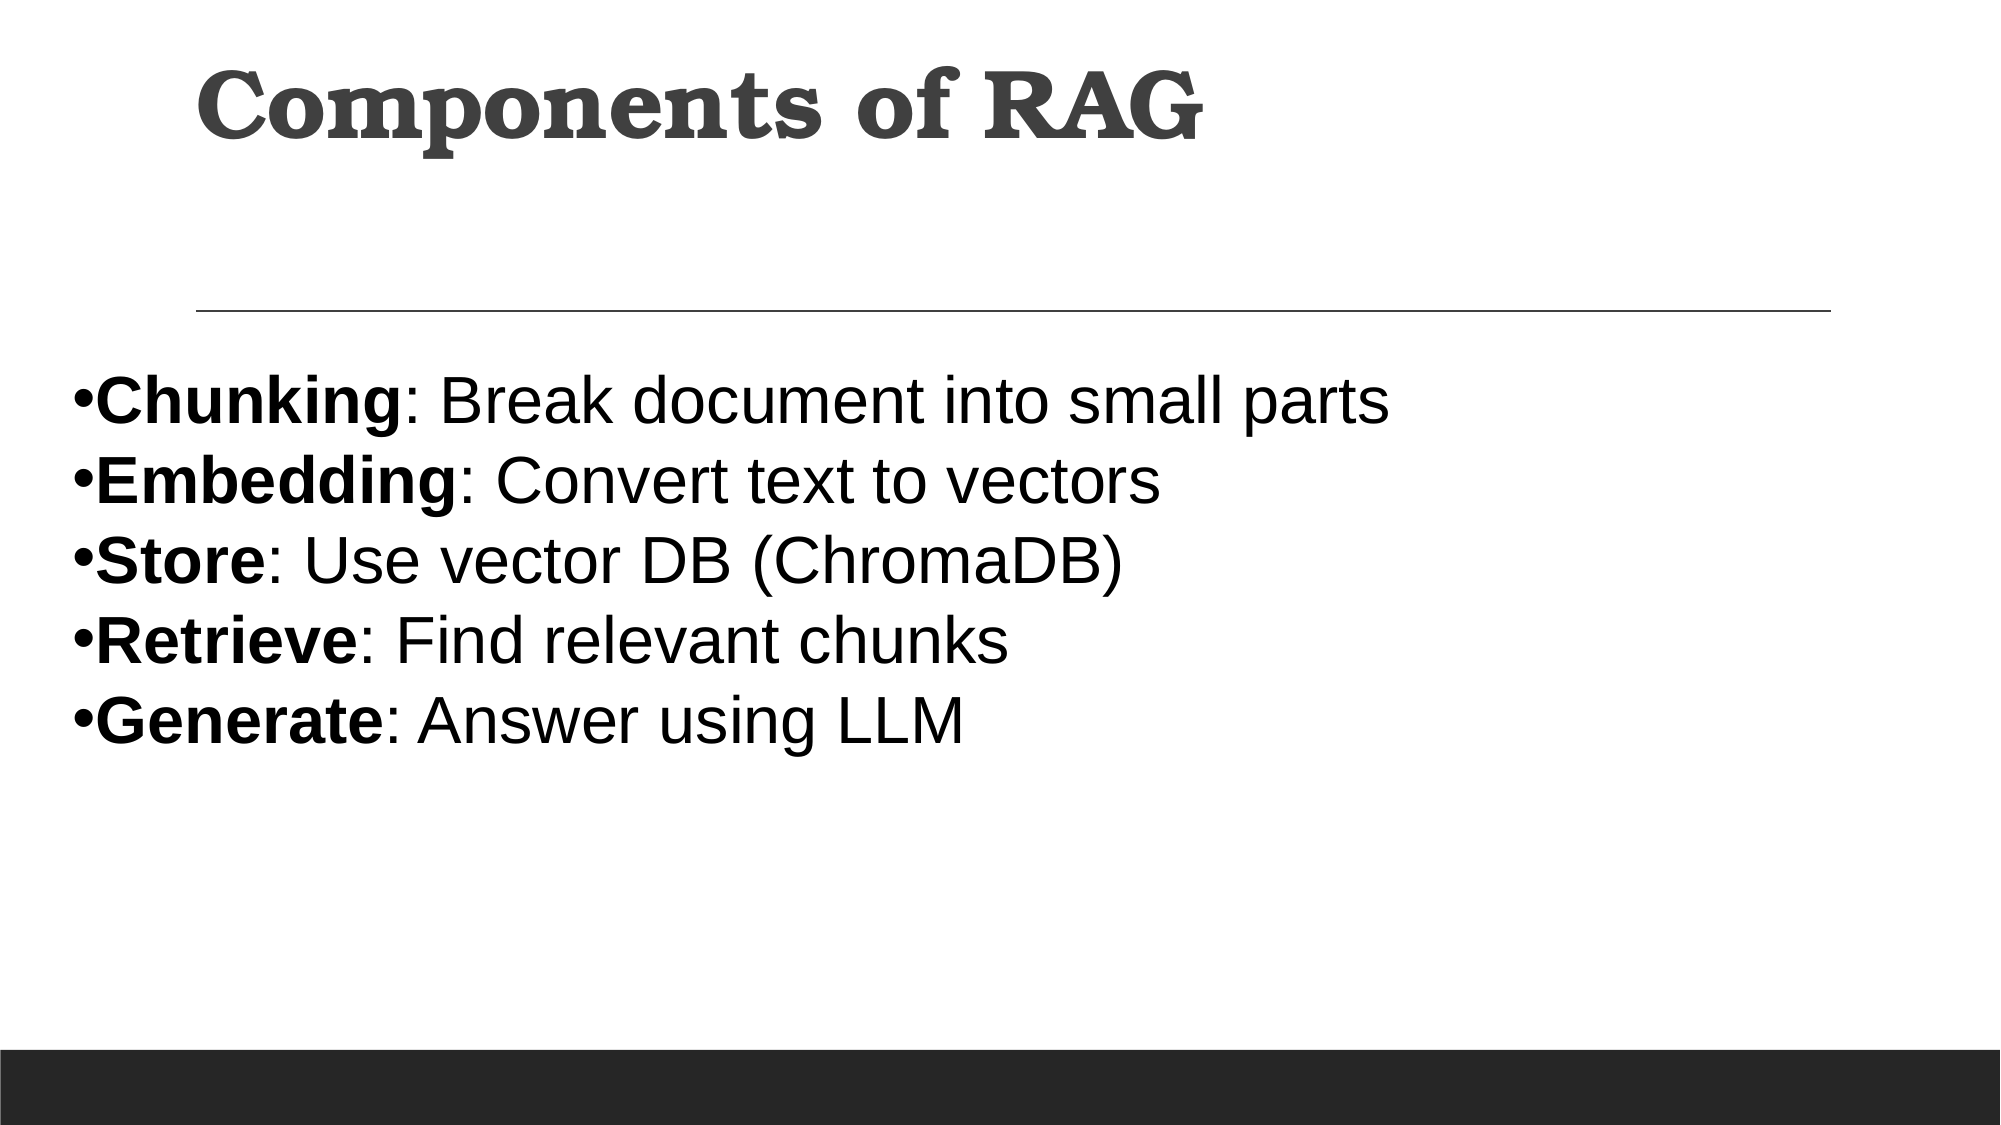

# Components of RAG
Chunking: Break document into small parts
Embedding: Convert text to vectors
Store: Use vector DB (ChromaDB)
Retrieve: Find relevant chunks
Generate: Answer using LLM